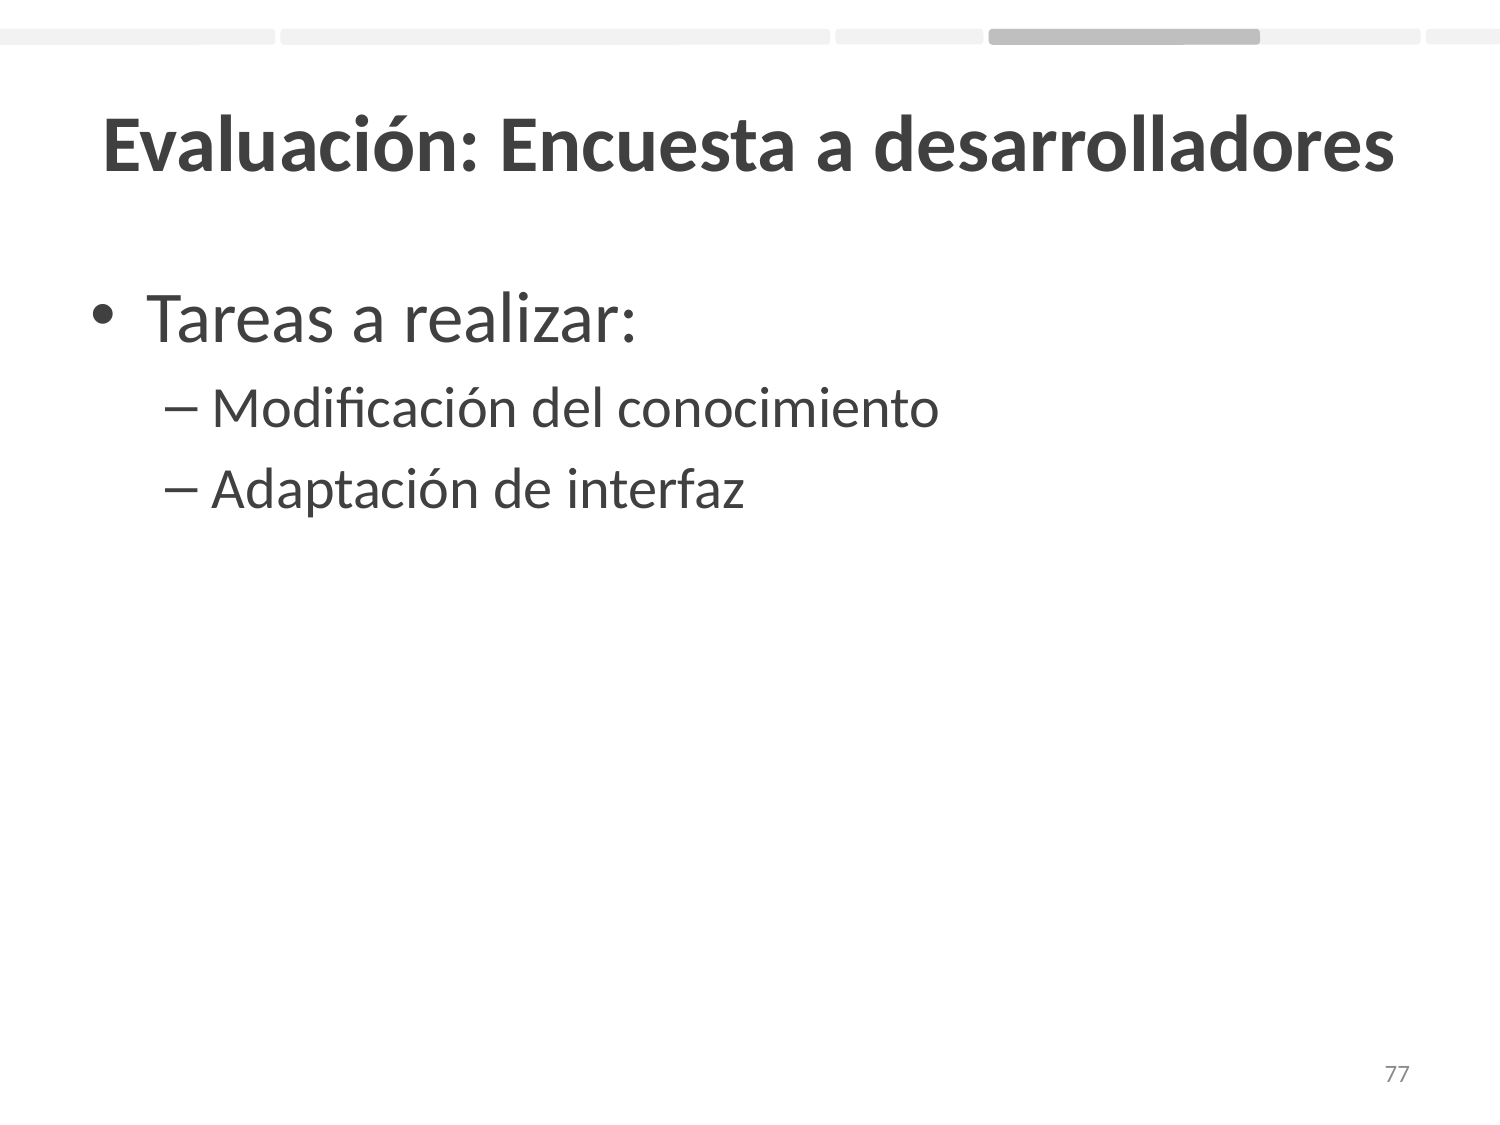

# Evaluación: Encuesta a desarrolladores
Tareas a realizar:
Modificación del conocimiento
Adaptación de interfaz

77